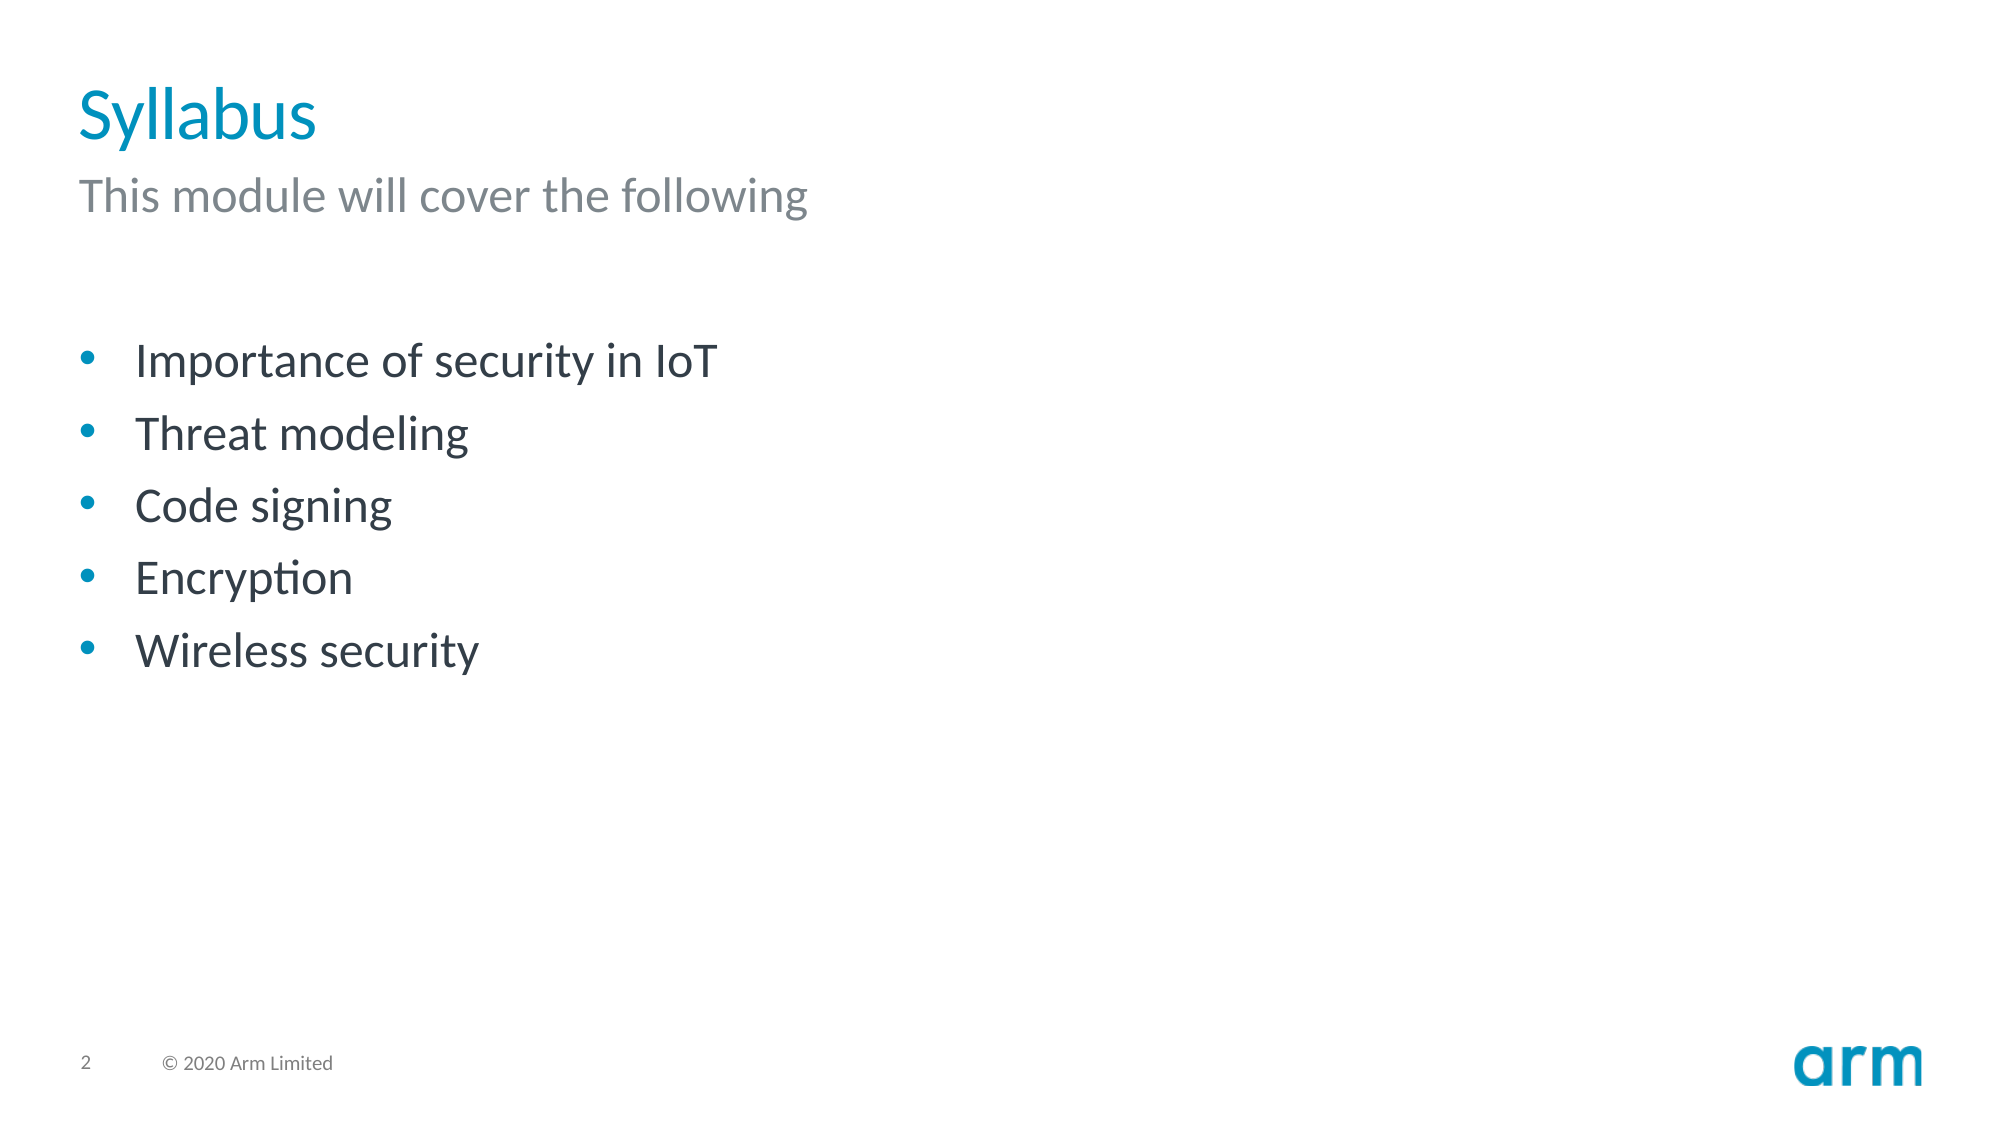

# Syllabus
This module will cover the following

Importance of security in IoT
Threat modeling
Code signing
Encryption
Wireless security